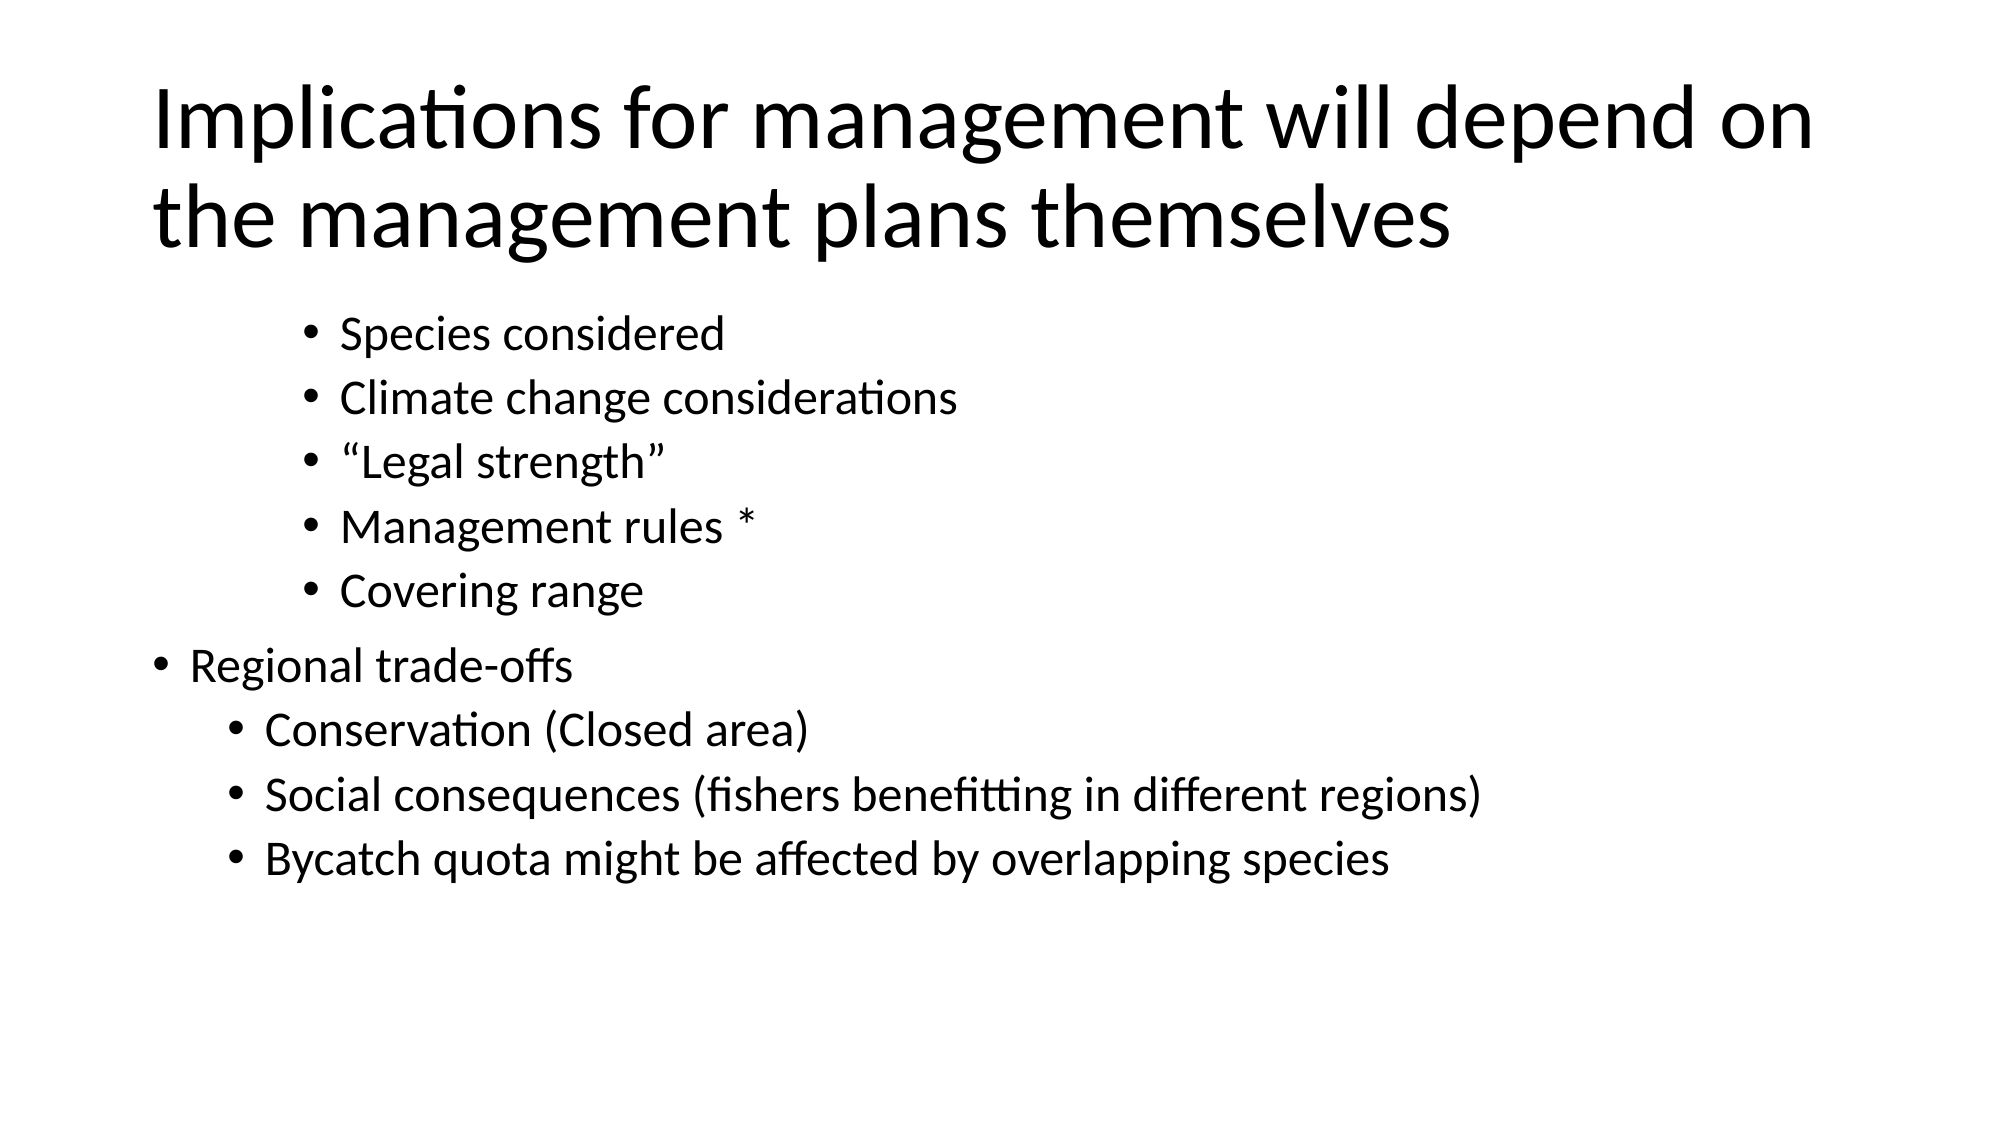

# Implications for management will depend on the management plans themselves
Species considered
Climate change considerations
“Legal strength”
Management rules *
Covering range
Regional trade-offs
Conservation (Closed area)
Social consequences (fishers benefitting in different regions)
Bycatch quota might be affected by overlapping species